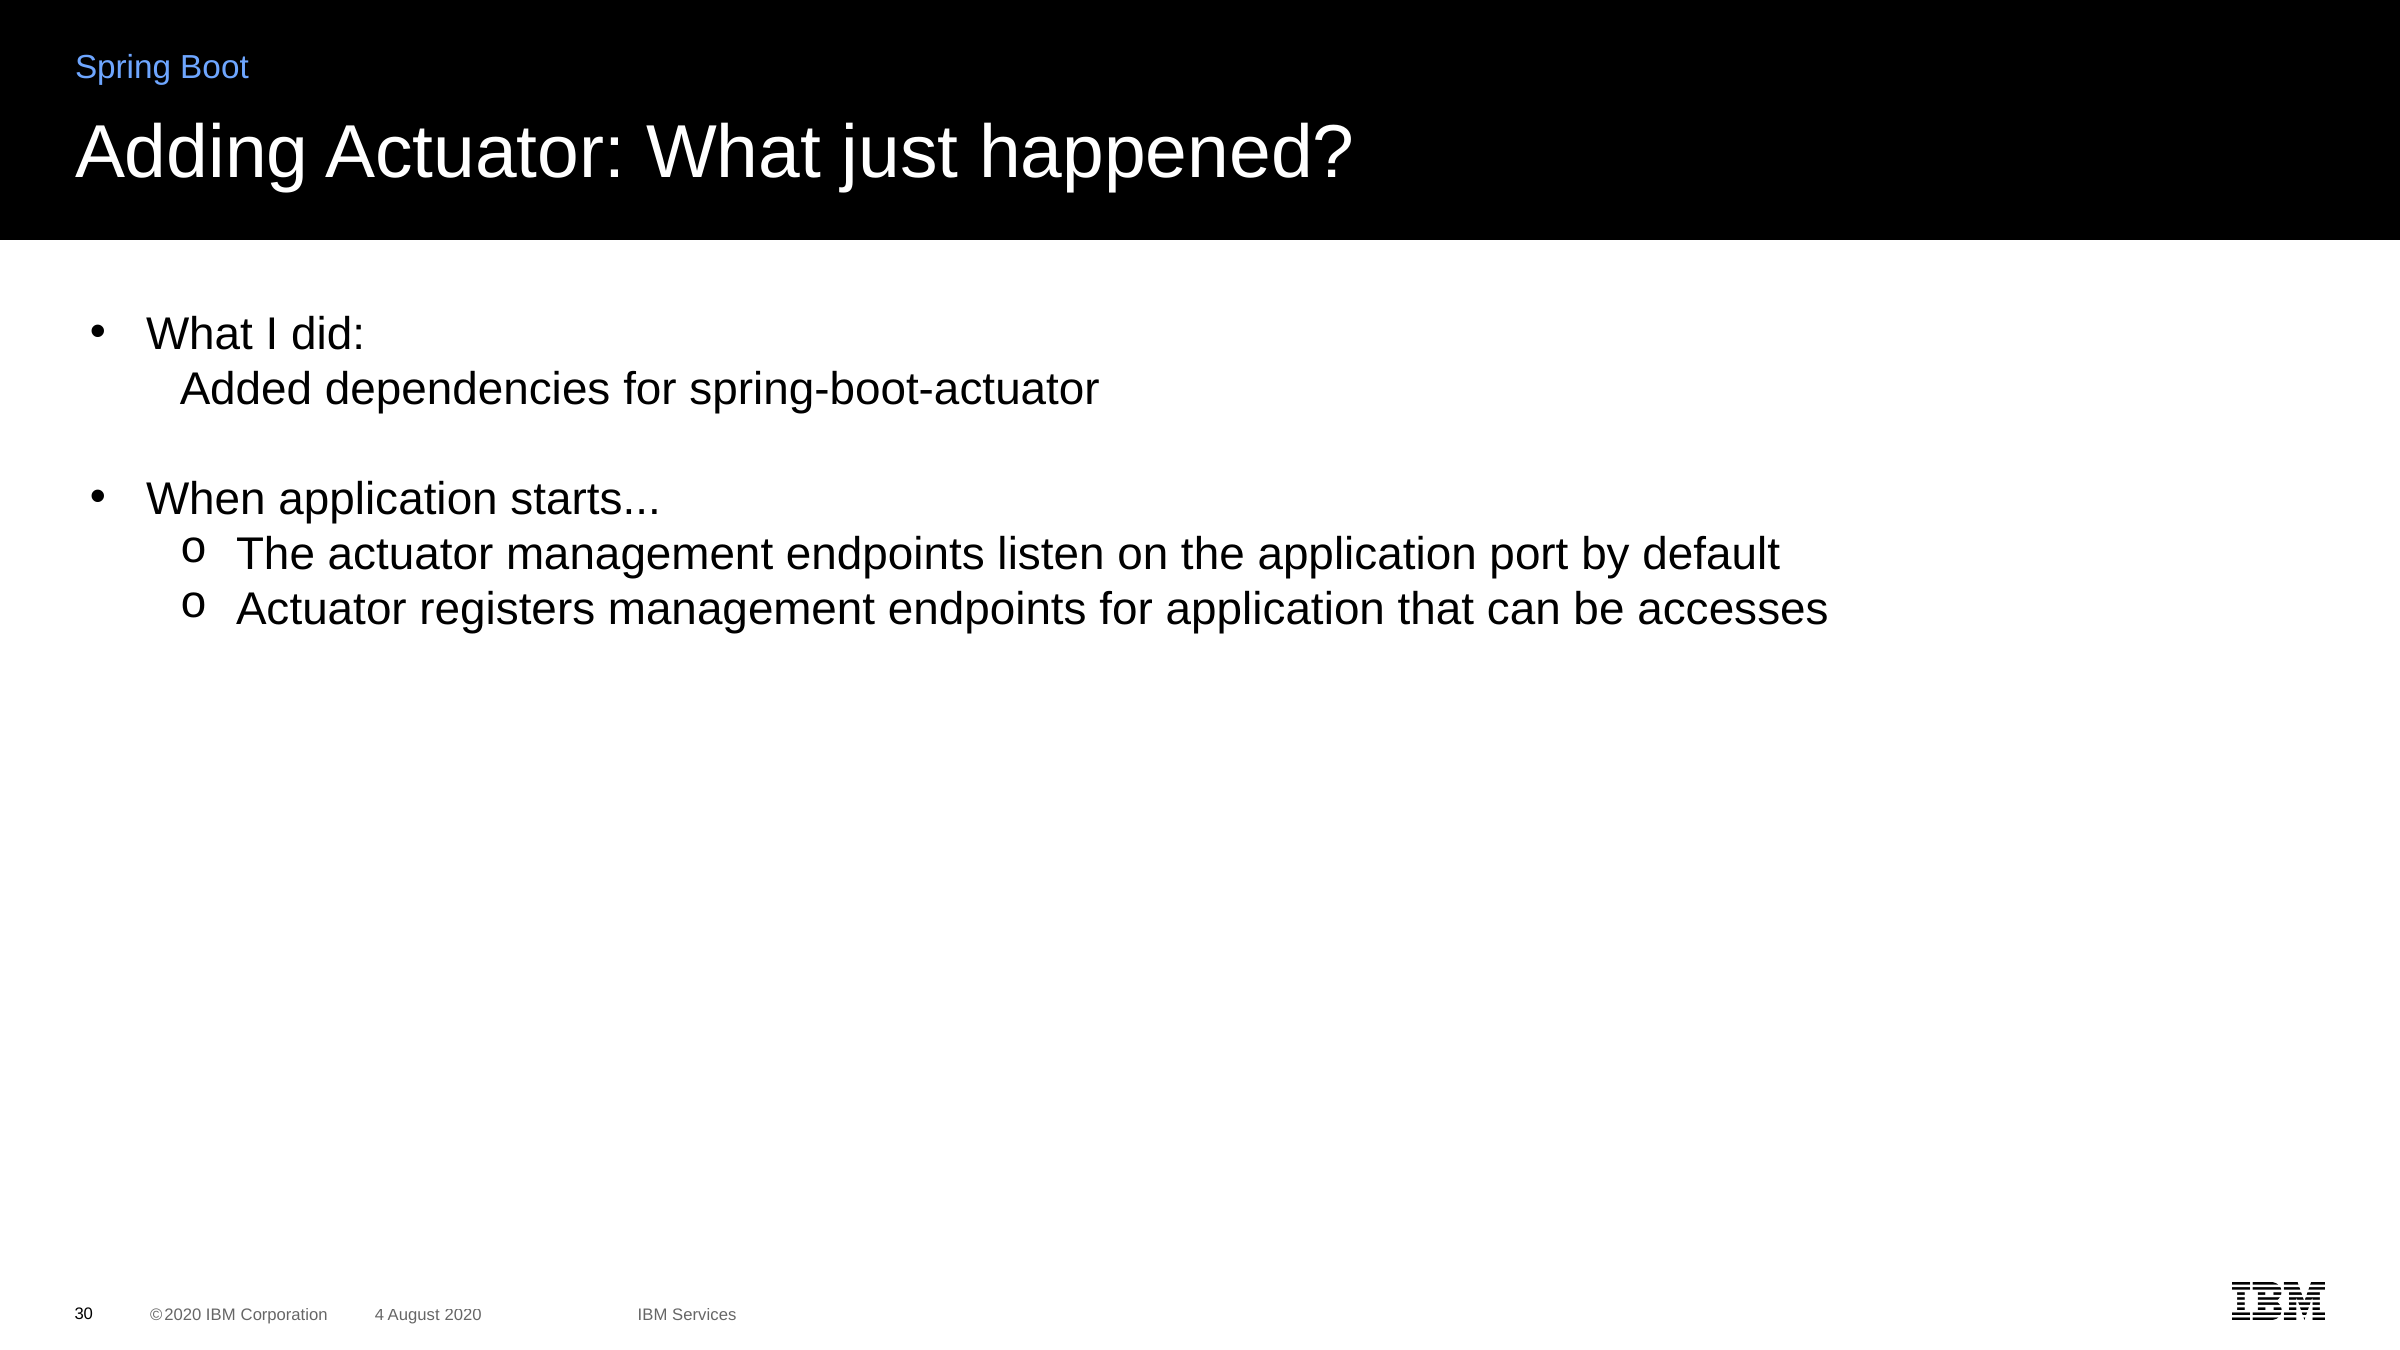

Spring Boot
# Adding Actuator: What just happened?
What I did:
Added dependencies for spring-boot-actuator

When application starts...
The actuator management endpoints listen on the application port by default
Actuator registers management endpoints for application that can be accesses